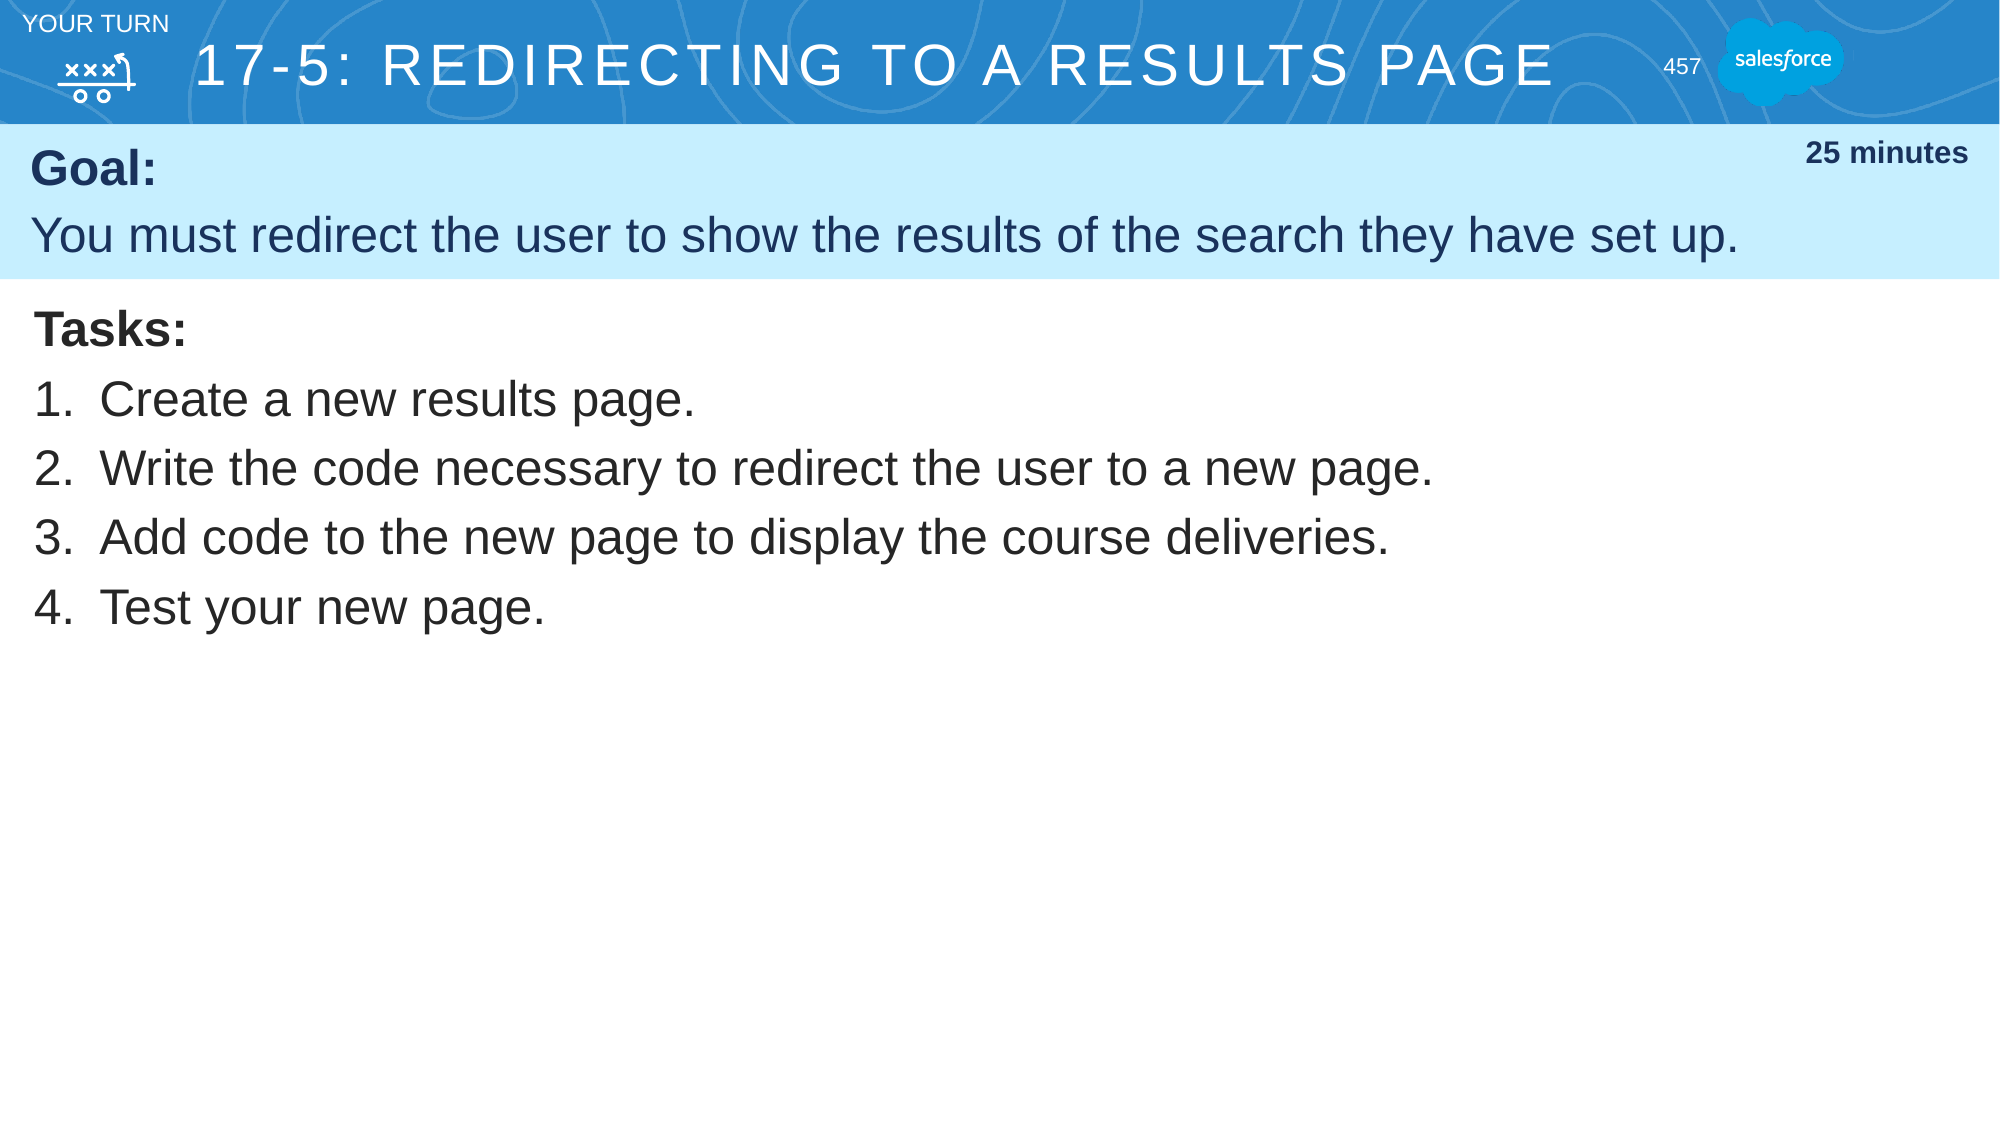

# 17-5: Redirecting to a Results Page
Your Turn
457
Goal:
You must redirect the user to show the results of the search they have set up.
25 minutes
Tasks:
Create a new results page.
Write the code necessary to redirect the user to a new page.
Add code to the new page to display the course deliveries.
Test your new page.